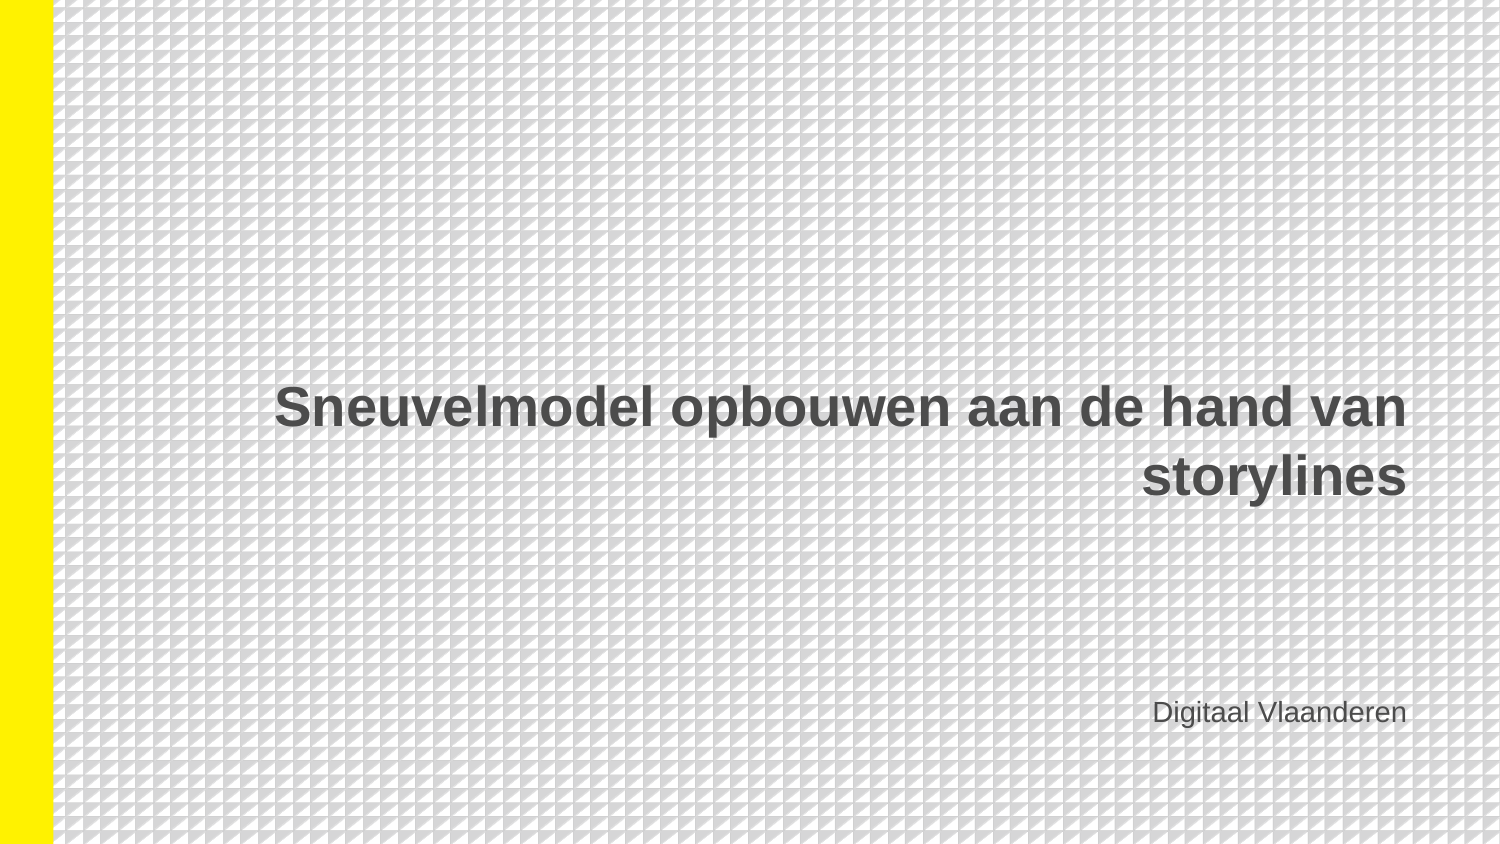

# Sneuvelmodel opbouwen aan de hand van storylines

Digitaal Vlaanderen